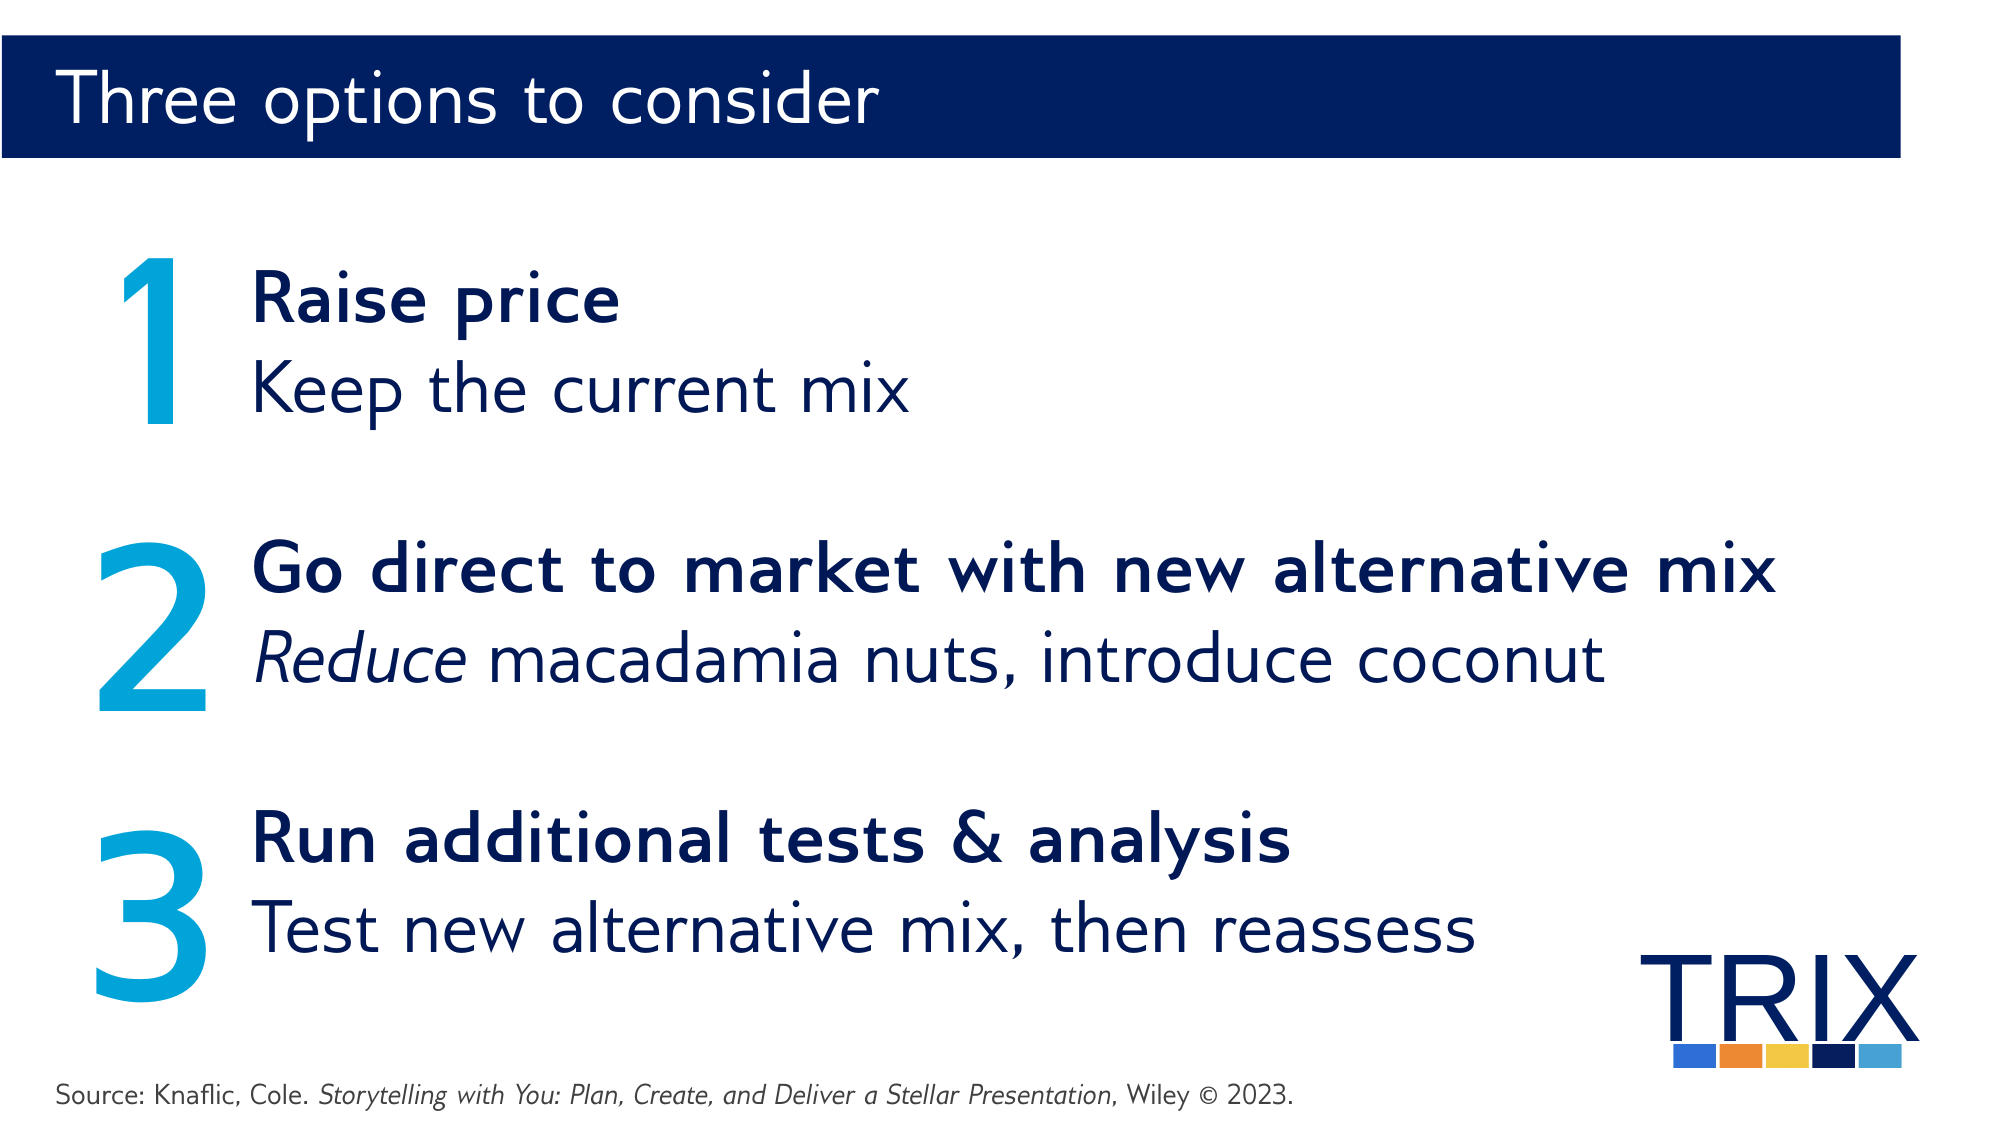

# Three options to consider
1
2
3
Raise price
Keep the current mix

Go direct to market with new alternative mix
Reduce macadamia nuts, introduce coconut

Run additional tests & analysis
Test new alternative mix, then reassess